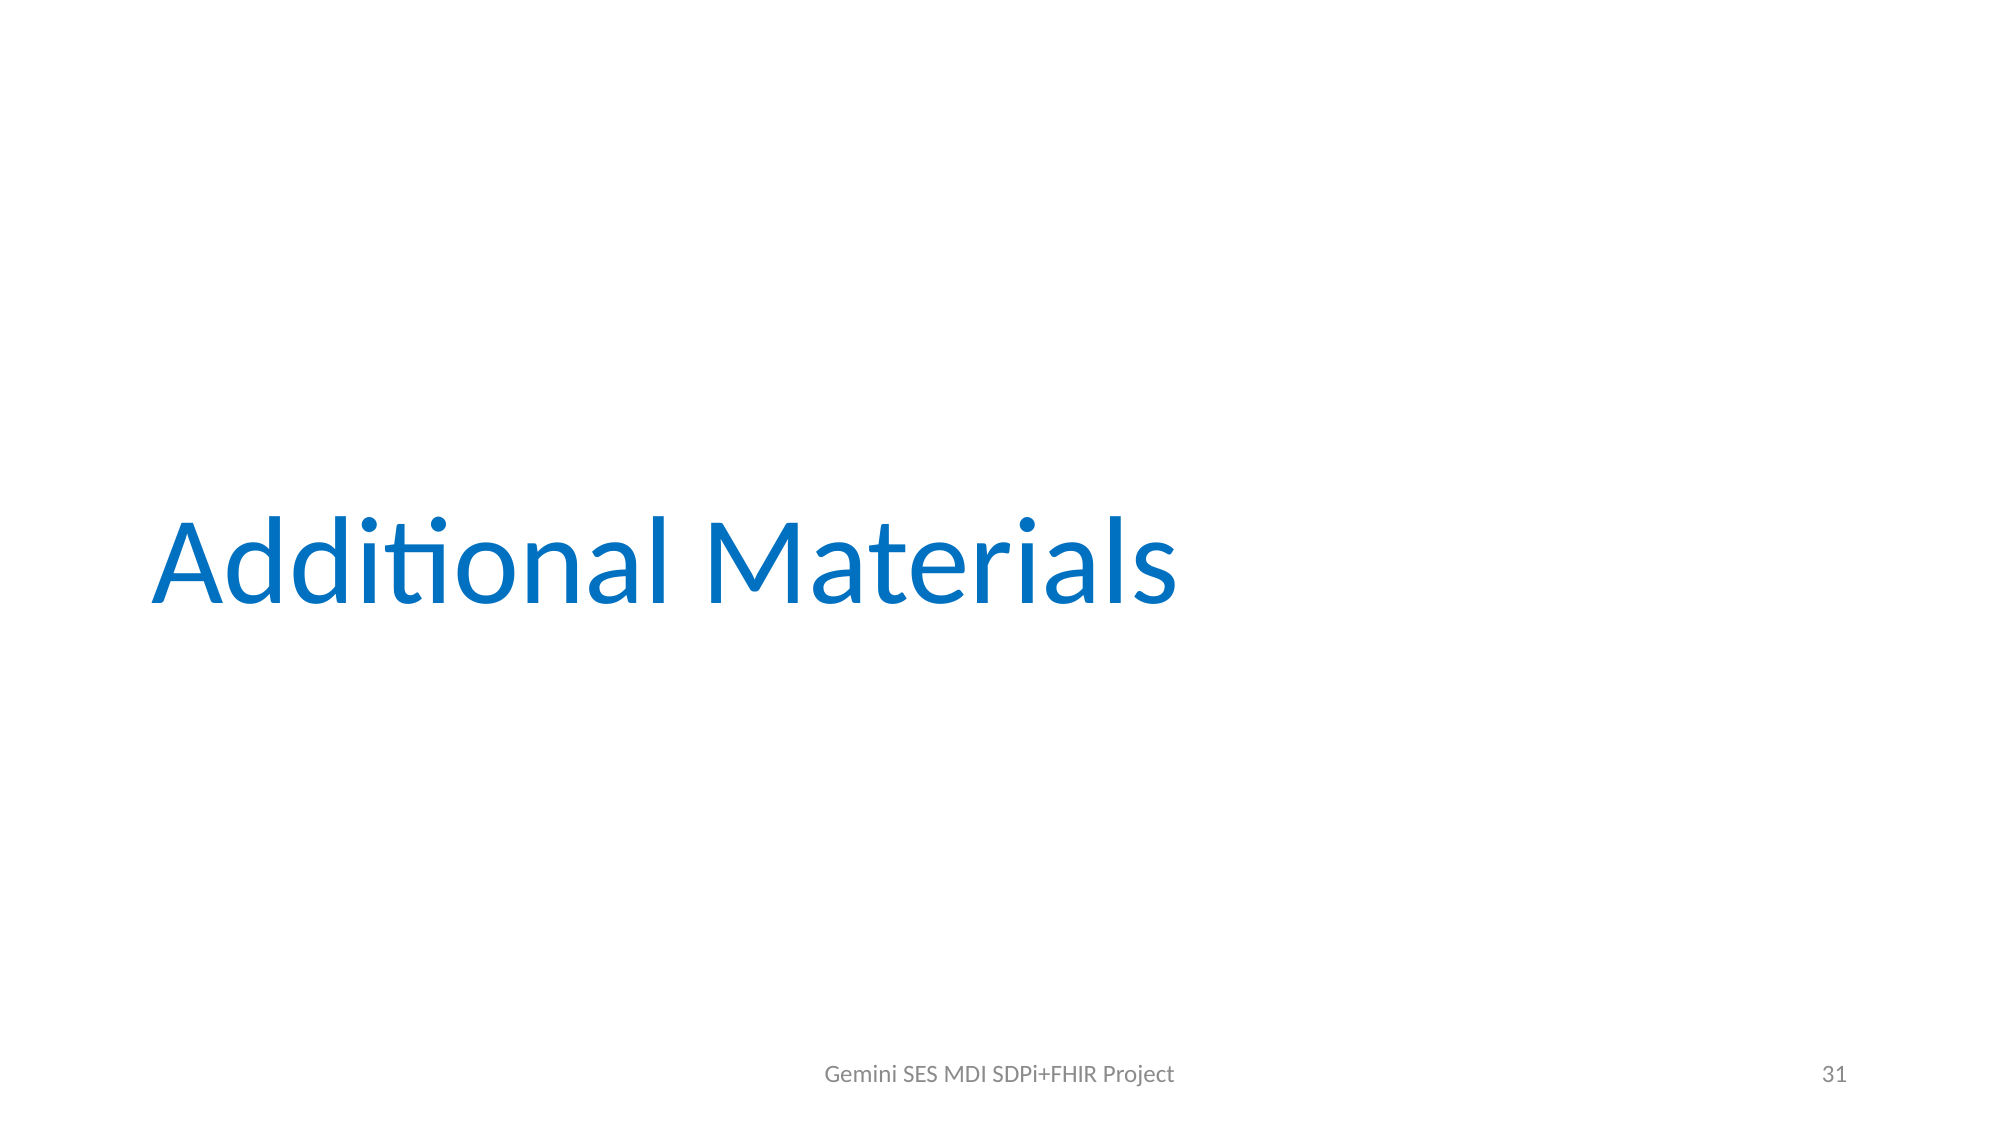

# Additional Materials

Gemini SES MDI SDPi+FHIR Project
31